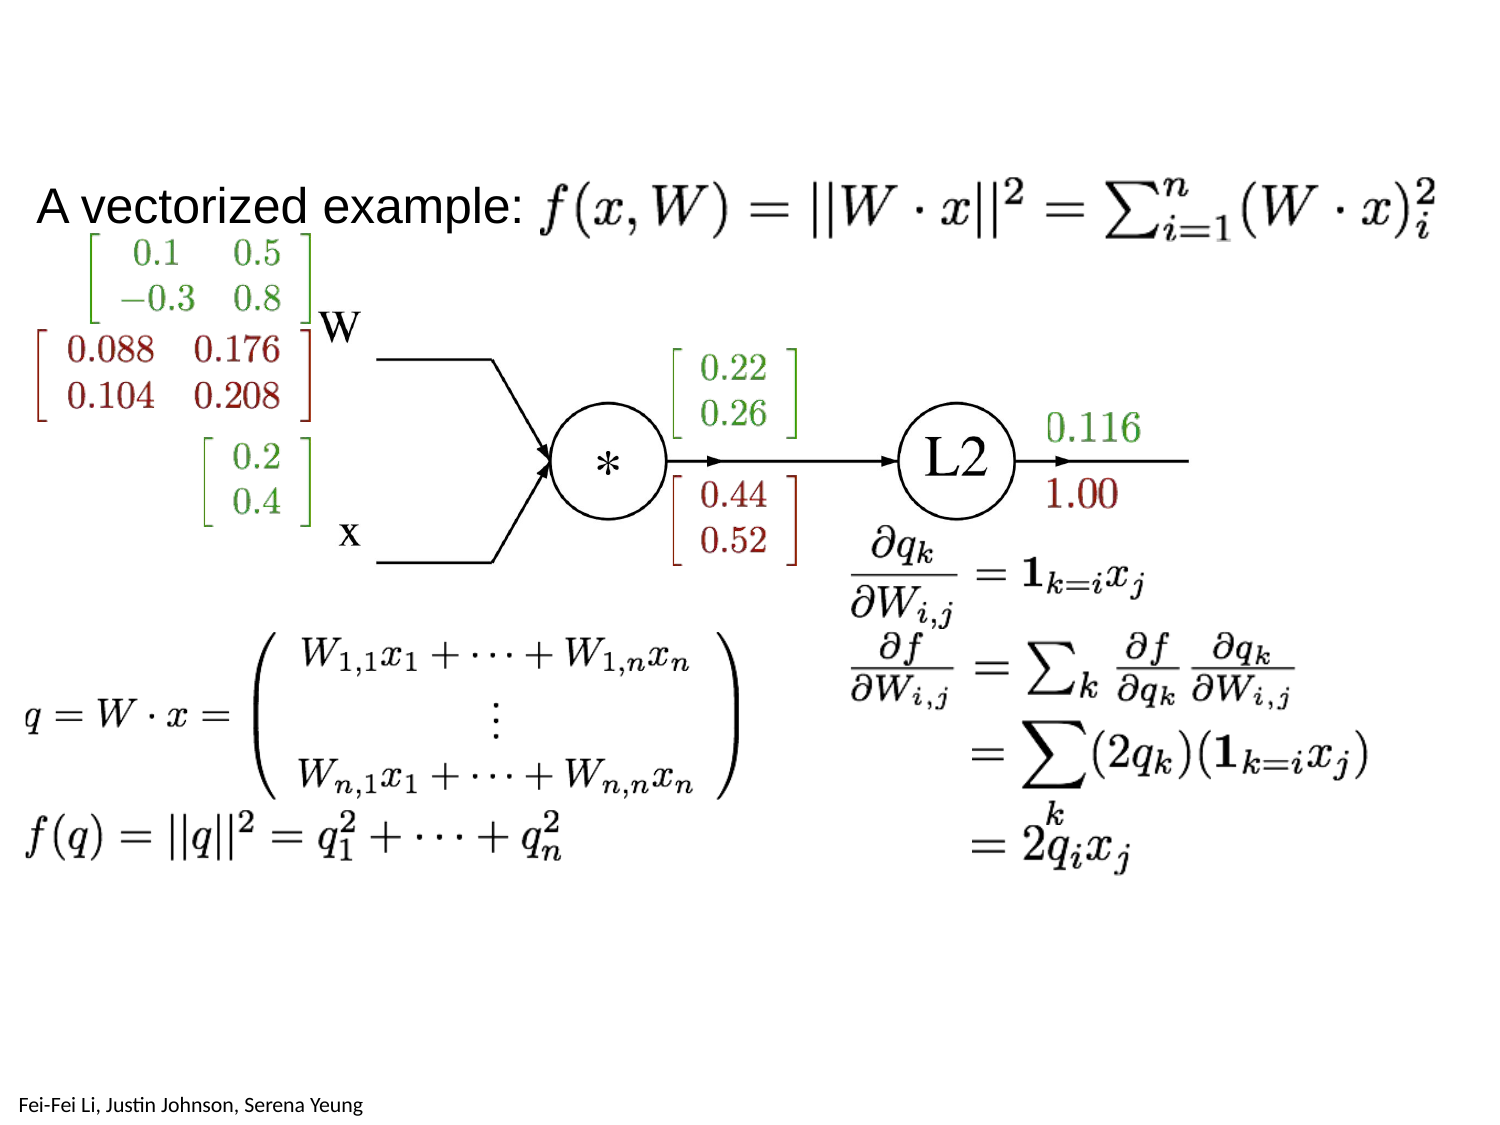

# A vectorized example:

April 11, 2019

Lecture 4 - 167
Fei-Fei Li, Justin Johnson, Serena Yeung